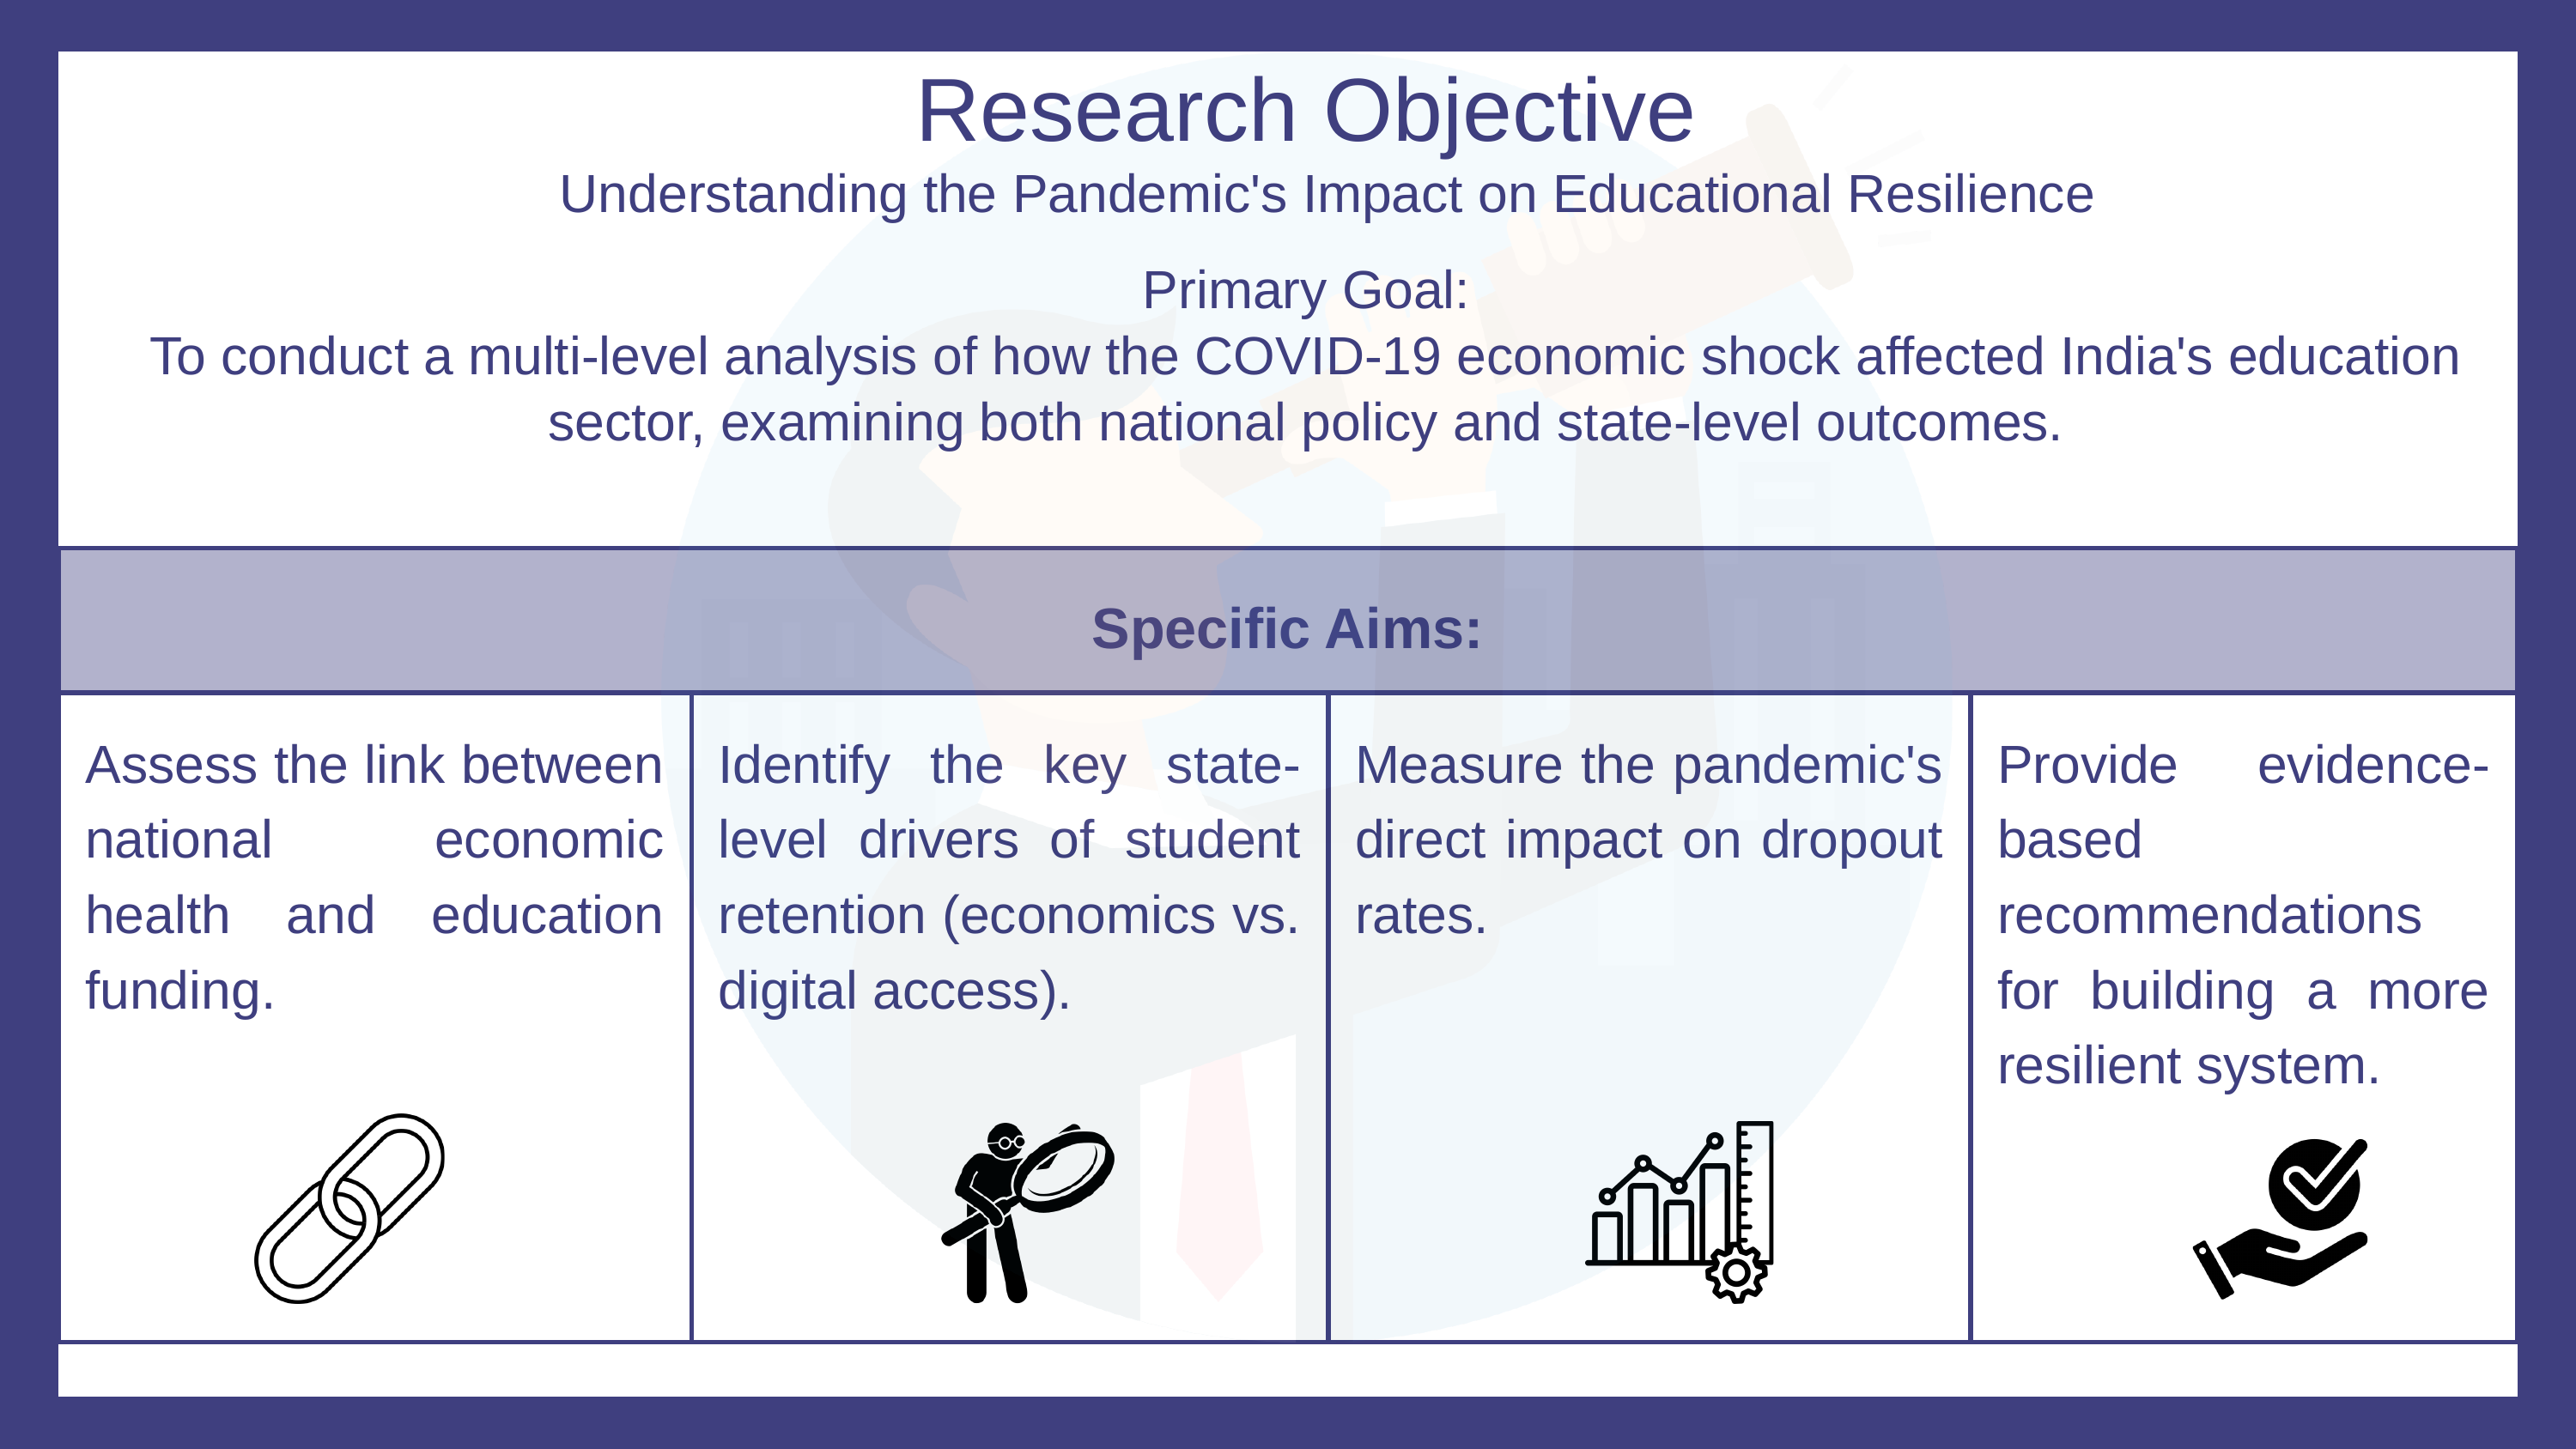

Research Objective

Understanding the Pandemic's Impact on Educational Resilience
Primary Goal:
To conduct a multi-level analysis of how the COVID-19 economic shock affected India's education sector, examining both national policy and state-level outcomes.
| Specific Aims: | Specific Aims: | Specific Aims: | Specific Aims: |
| --- | --- | --- | --- |
| Assess the link between national economic health and education funding. | Identify the key state-level drivers of student retention (economics vs. digital access). | Measure the pandemic's direct impact on dropout rates. | Provide evidence- based recommendations for building a more resilient system. |